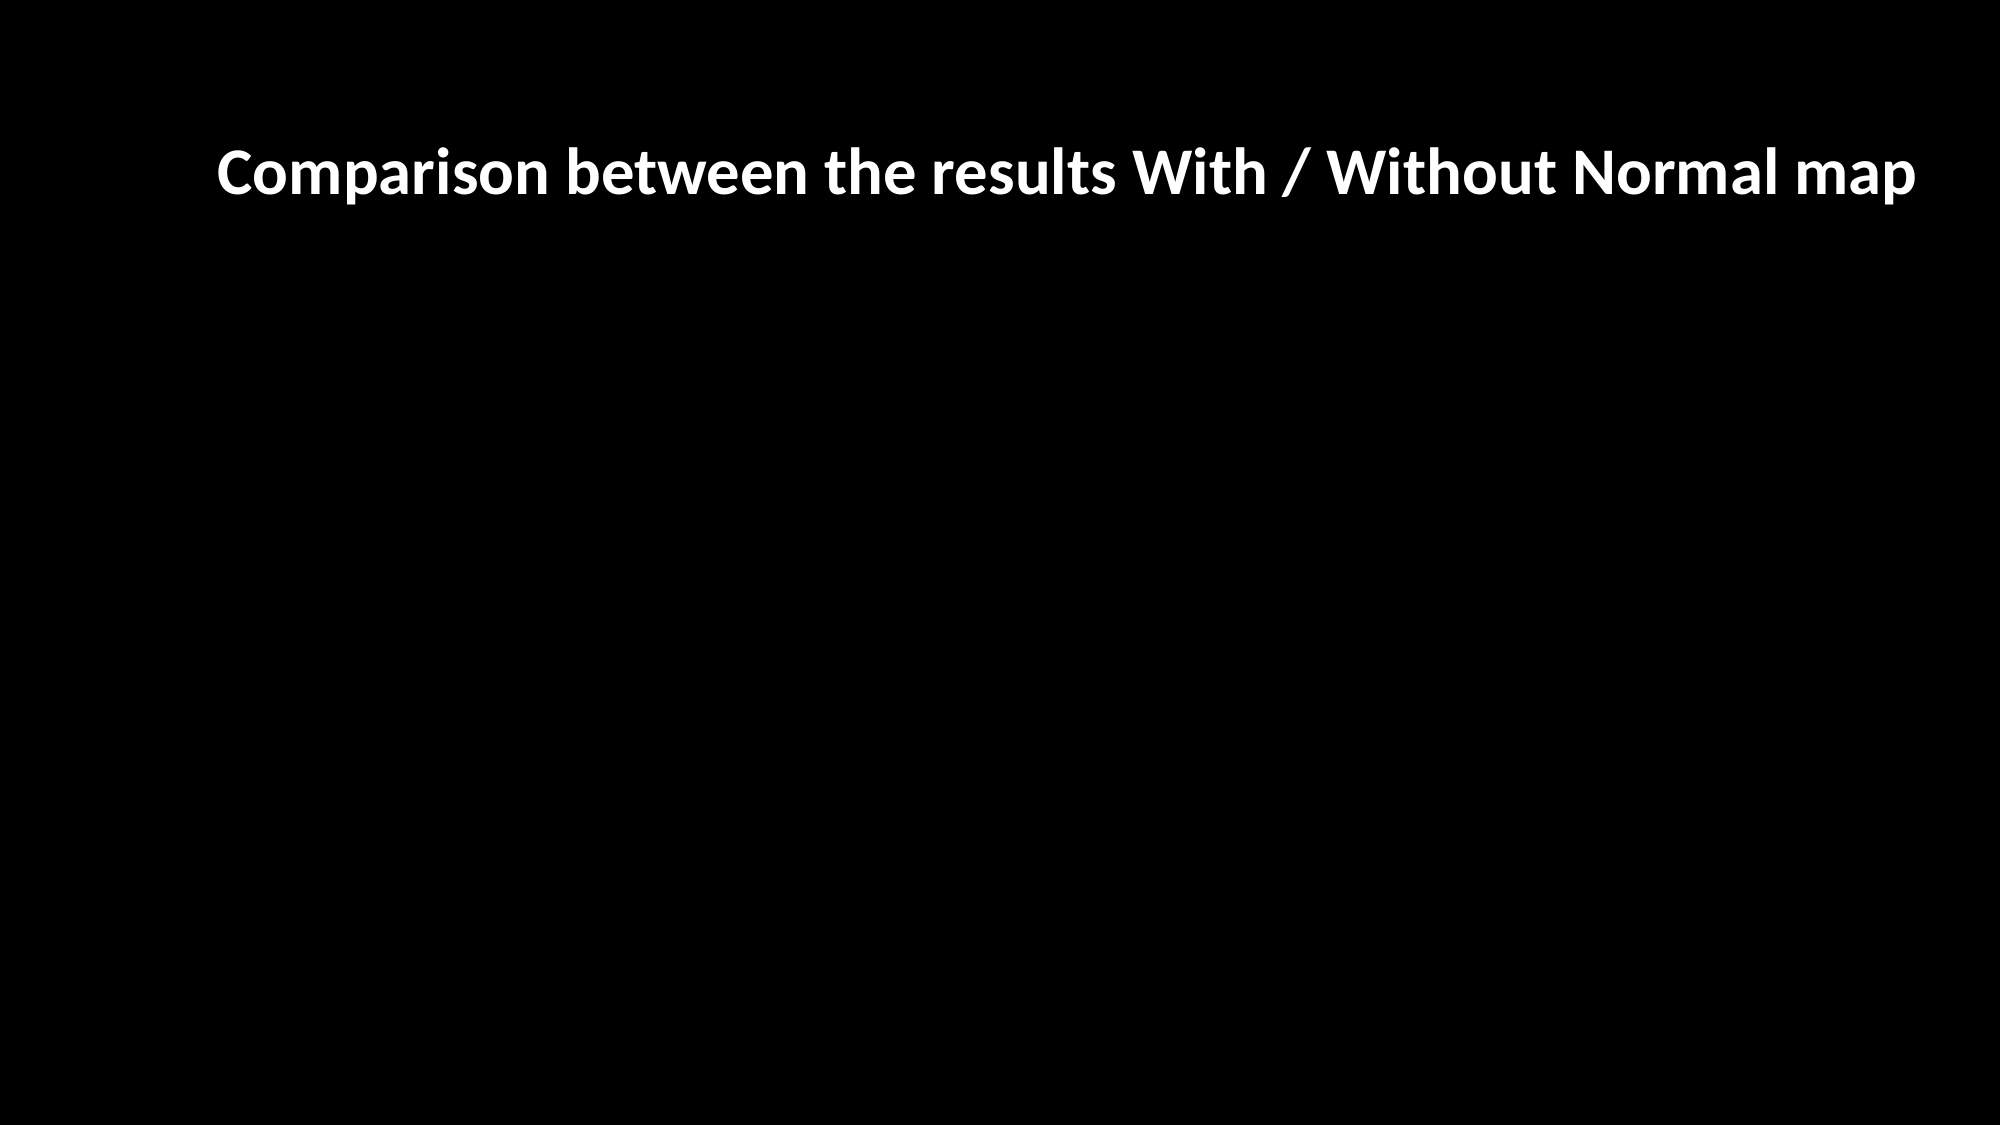

Comparison between the results With / Without Normal map